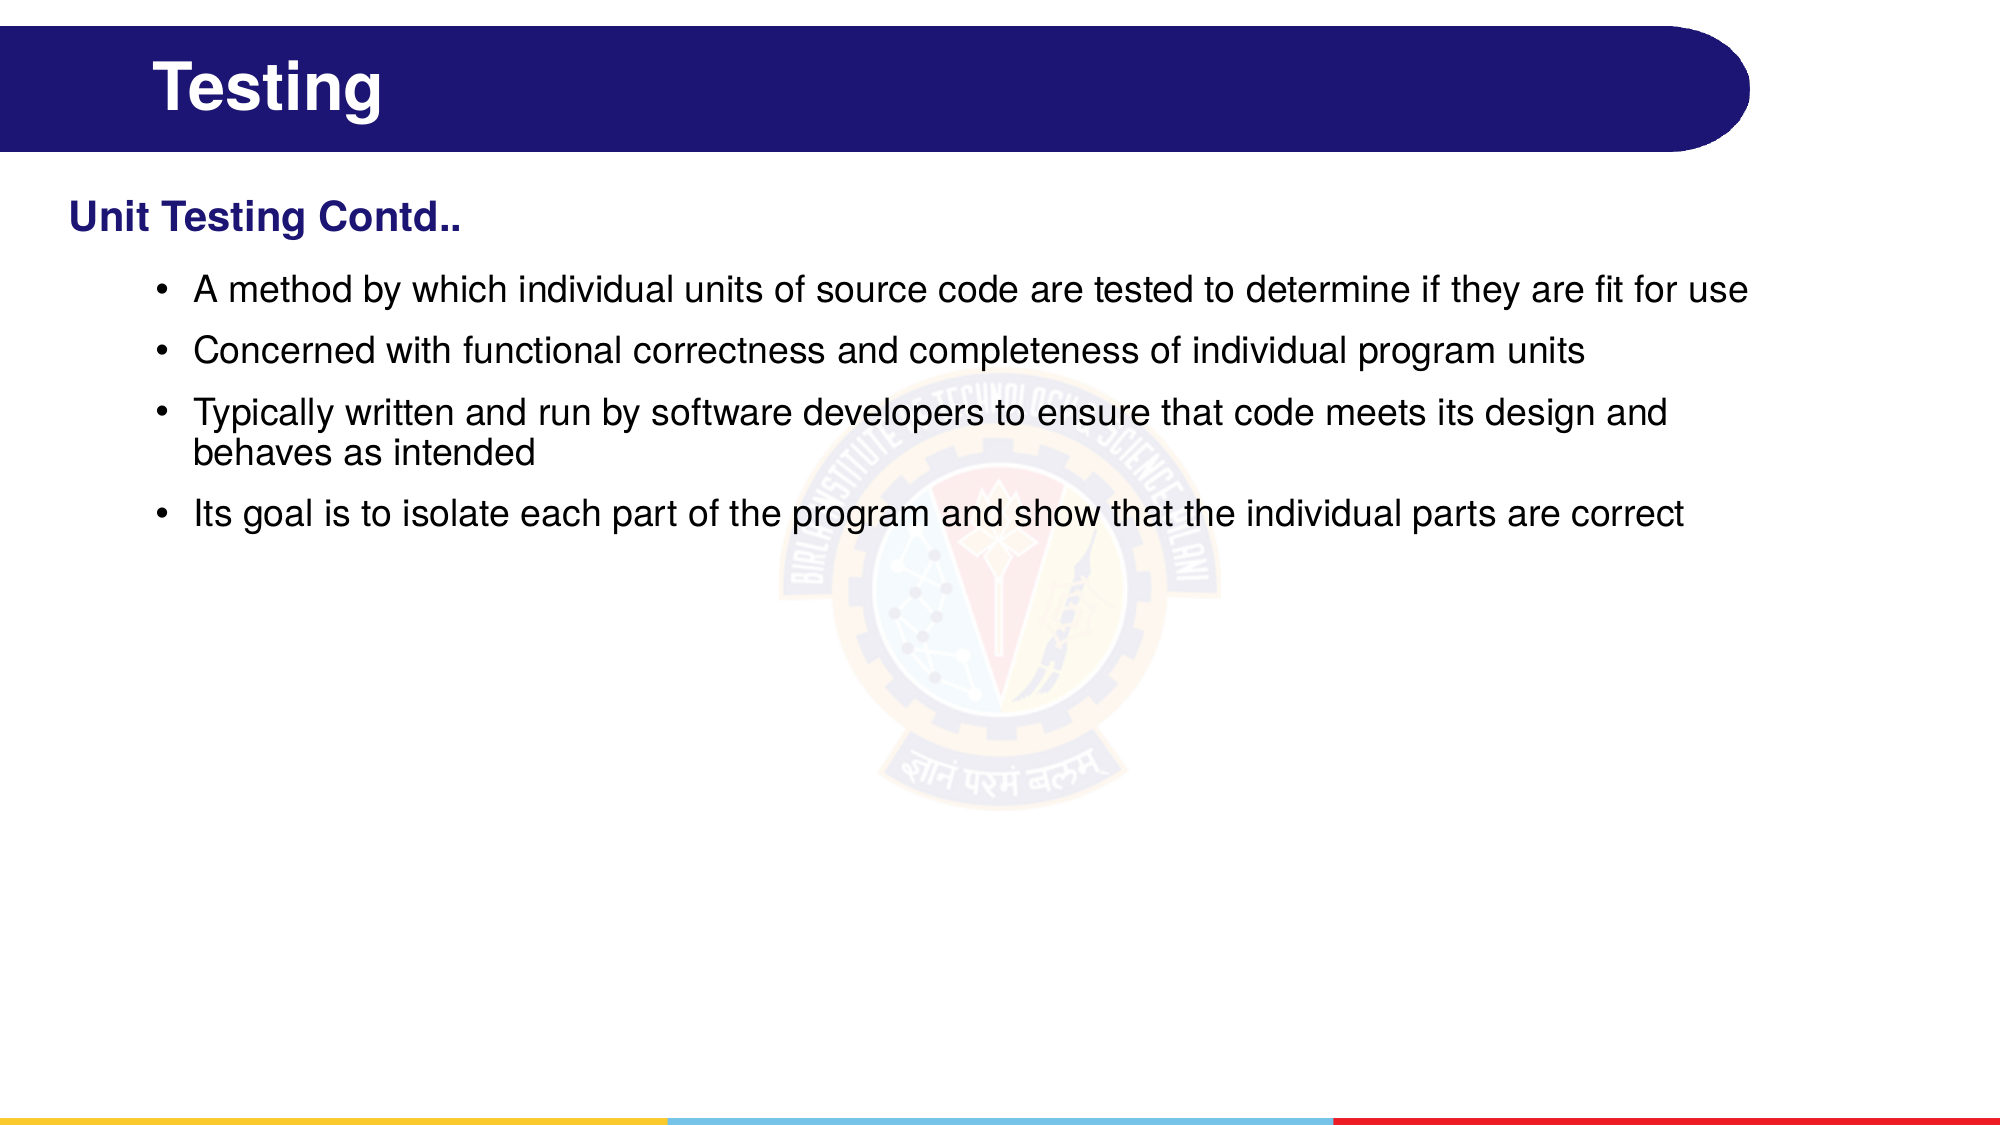

# Testing
Unit Testing Contd..
A method by which individual units of source code are tested to determine if they are fit for use
Concerned with functional correctness and completeness of individual program units
Typically written and run by software developers to ensure that code meets its design and behaves as intended
Its goal is to isolate each part of the program and show that the individual parts are correct